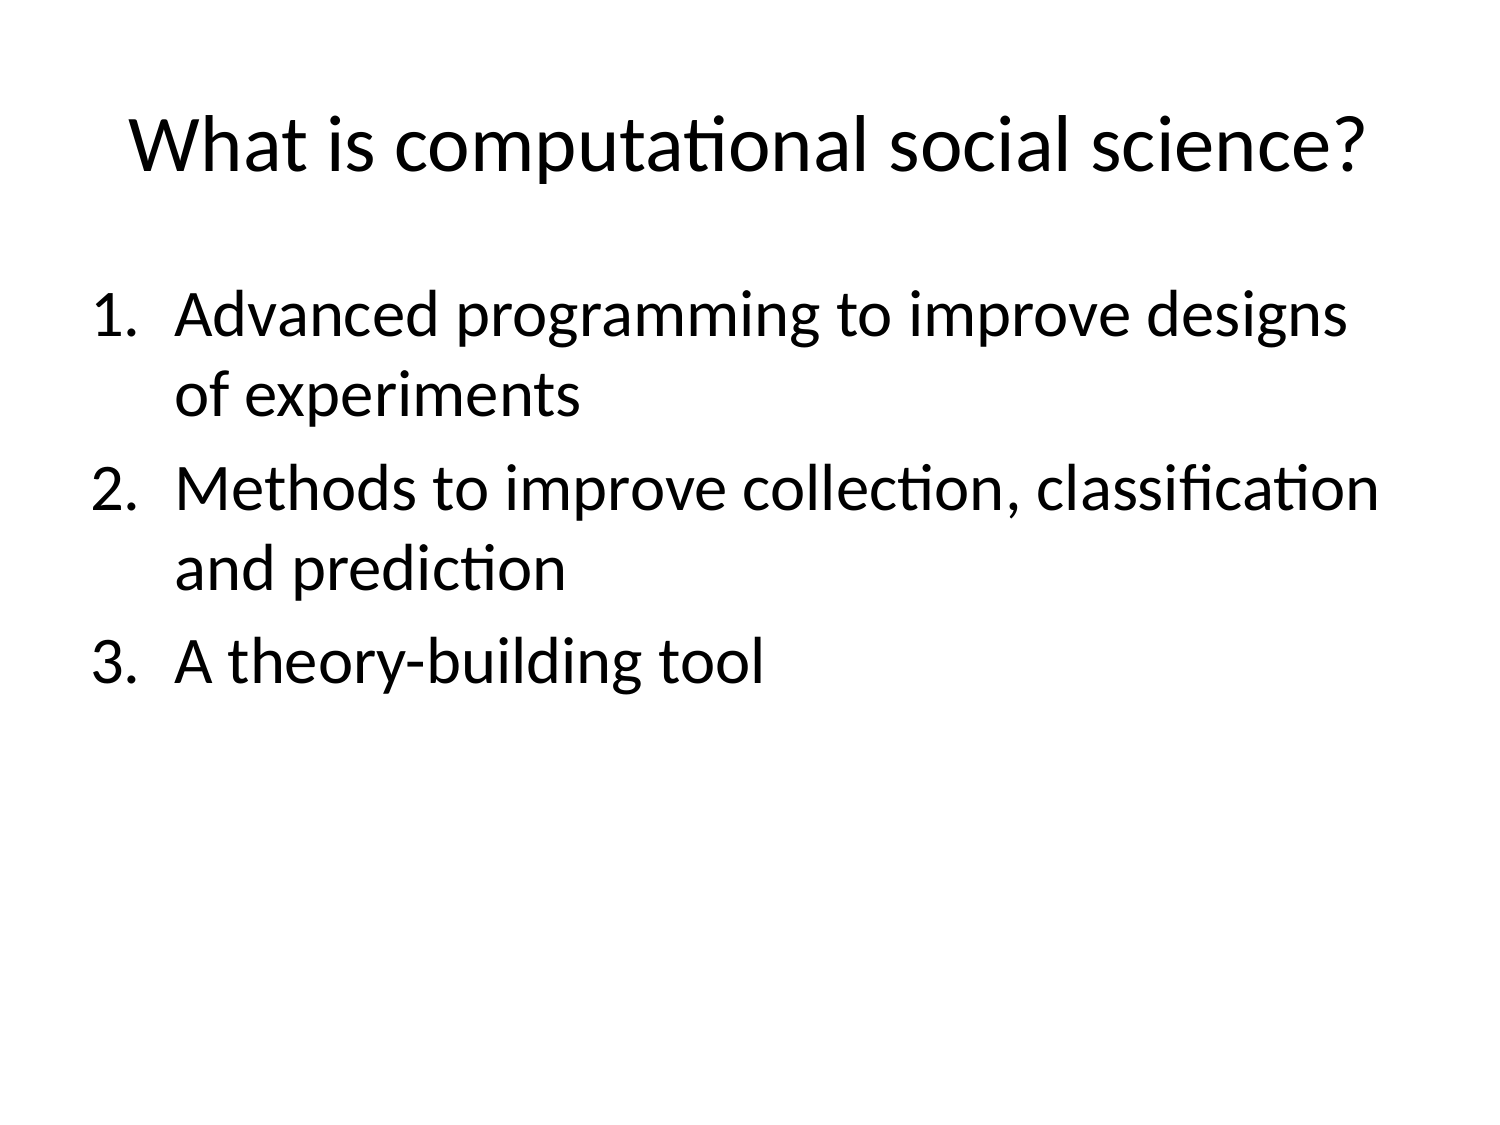

# What is computational social science?
Advanced programming to improve designs of experiments
Methods to improve collection, classification and prediction
A theory-building tool